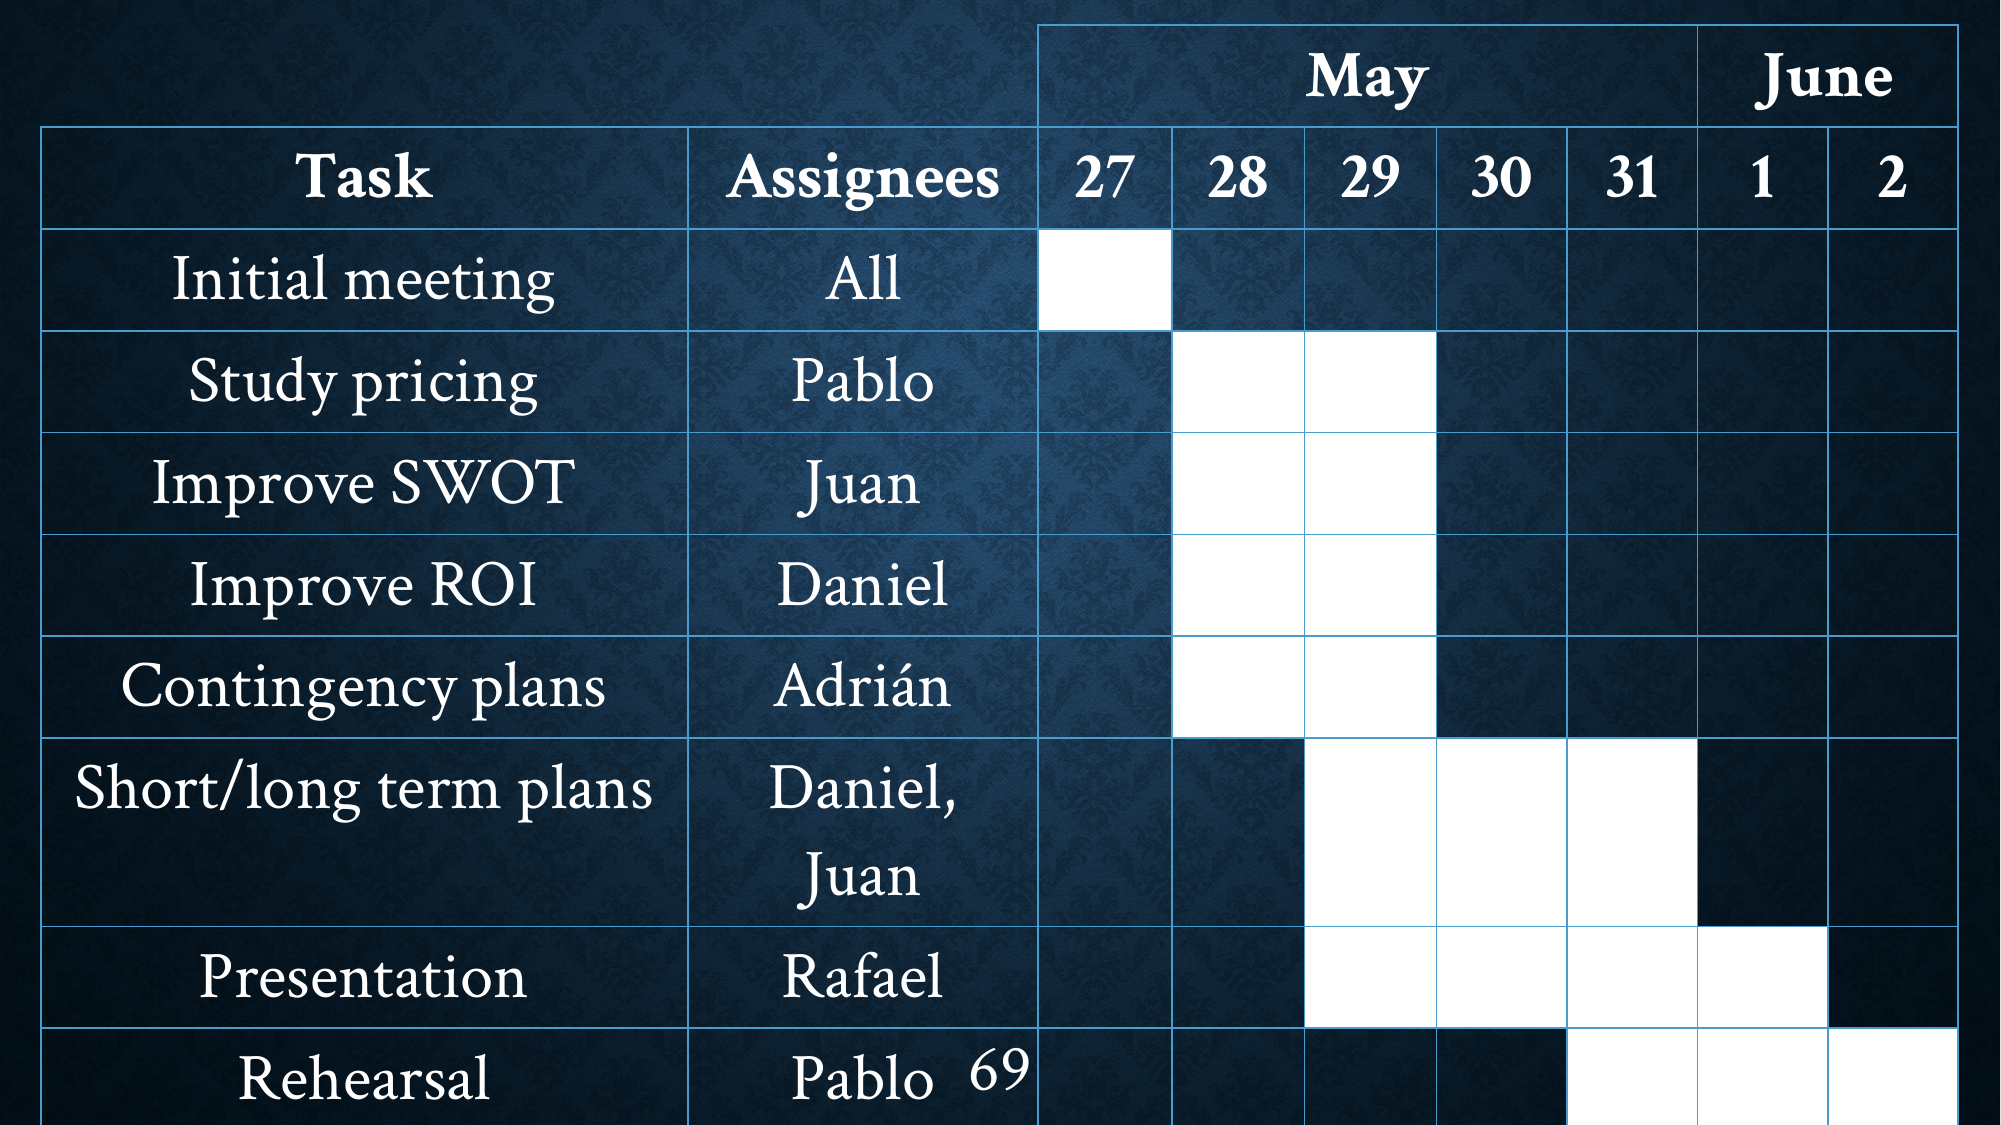

|  |  | May |  |  |  |  | June |  |
| --- | --- | --- | --- | --- | --- | --- | --- | --- |
| Task | Assignees | 27 | 28 | 29 | 30 | 31 | 1 | 2 |
| Initial meeting | All |  |  |  |  |  |  |  |
| Study pricing | Pablo |  |  |  |  |  |  |  |
| Improve SWOT | Juan |  |  |  |  |  |  |  |
| Improve ROI | Daniel |  |  |  |  |  |  |  |
| Contingency plans | Adrián |  |  |  |  |  |  |  |
| Short/long term plans | Daniel, Juan |  |  |  |  |  |  |  |
| Presentation | Rafael |  |  |  |  |  |  |  |
| Rehearsal | Pablo |  |  |  |  |  |  |  |
69